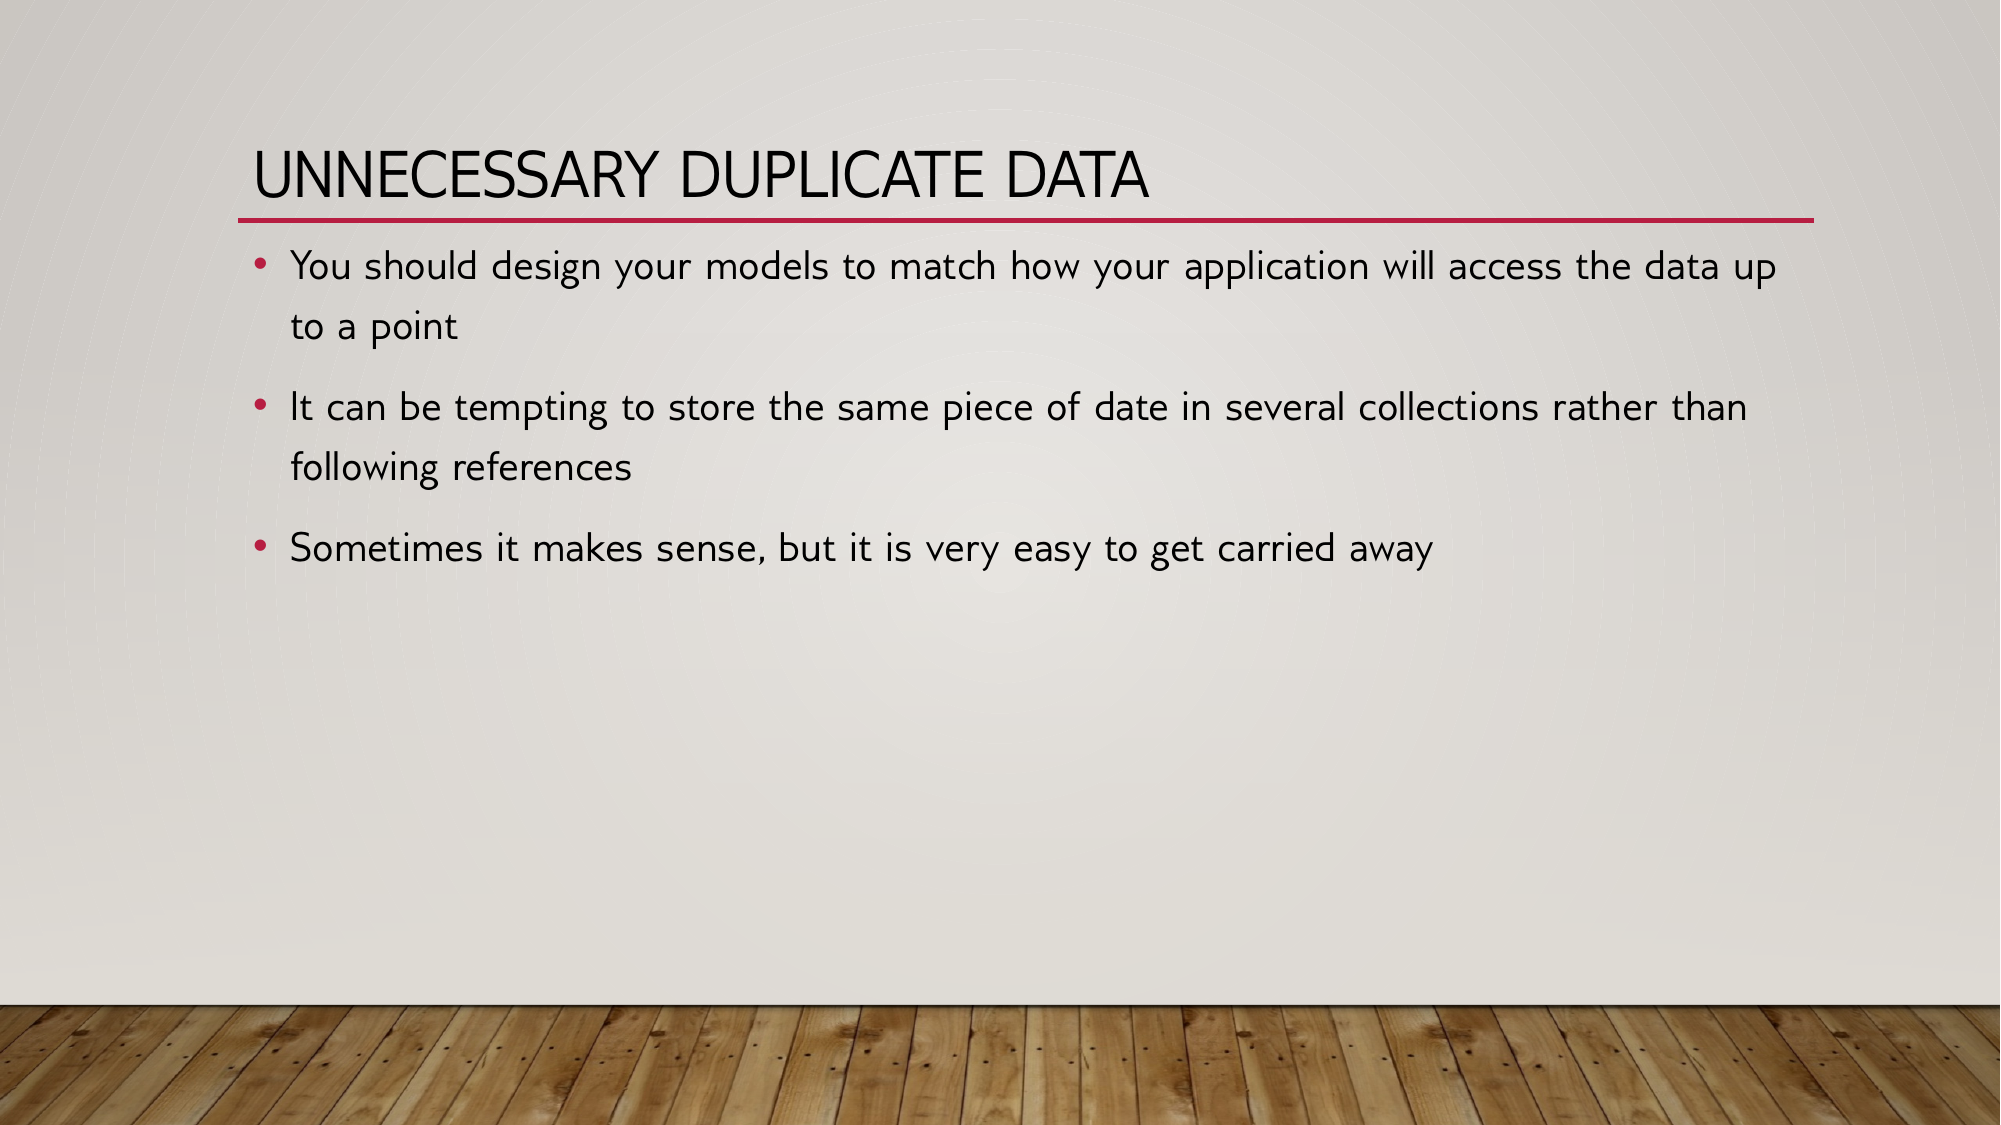

# Unnecessary duplicate data
You should design your models to match how your application will access the data up to a point
It can be tempting to store the same piece of date in several collections rather than following references
Sometimes it makes sense, but it is very easy to get carried away